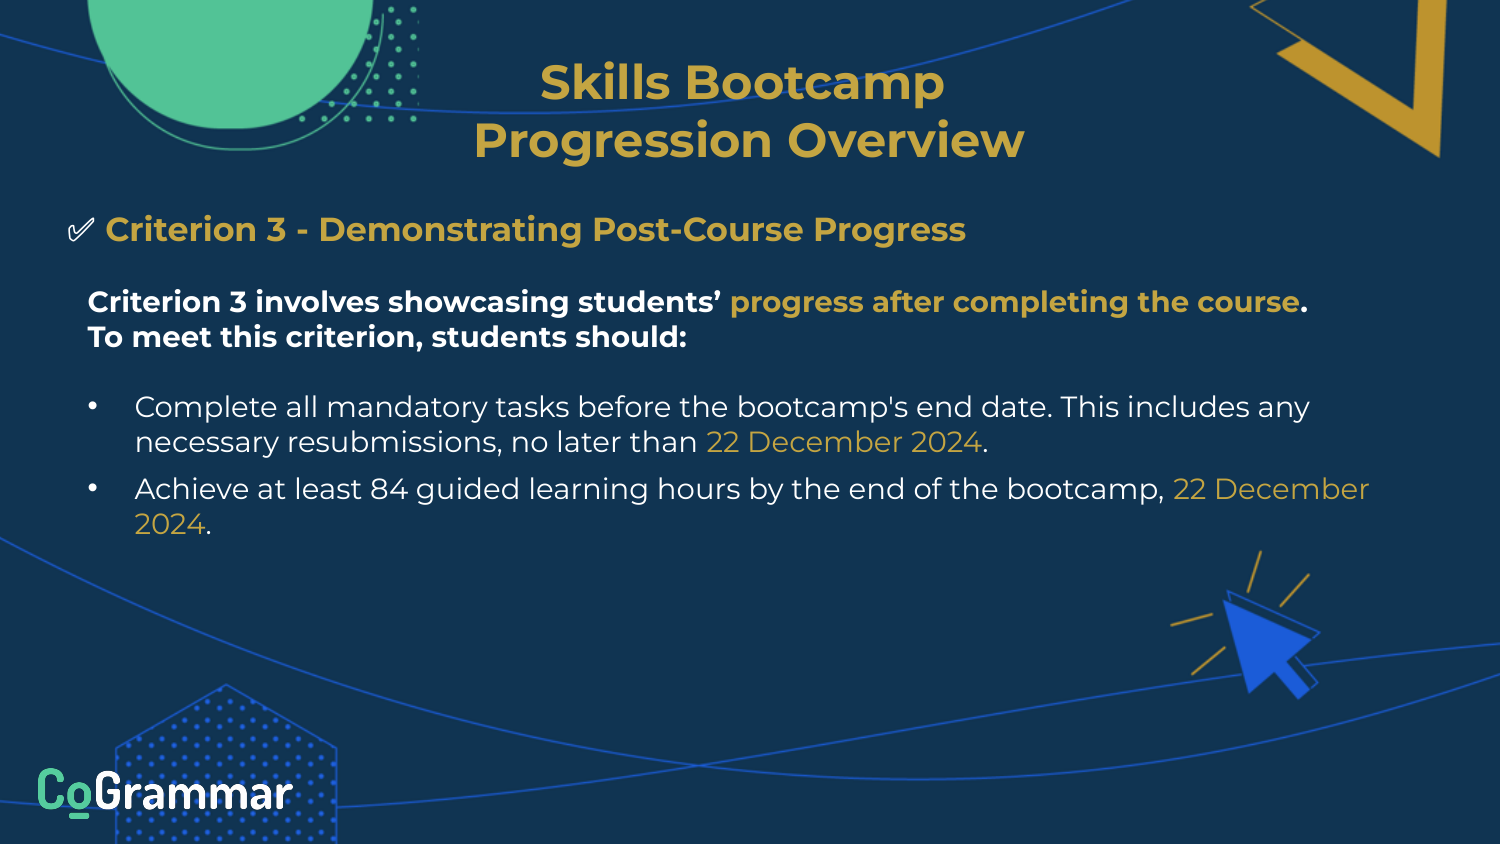

Skills Bootcamp
Progression Overview
✅ Criterion 3 - Demonstrating Post-Course Progress

Criterion 3 involves showcasing students’ progress after completing the course.
To meet this criterion, students should:

Complete all mandatory tasks before the bootcamp's end date. This includes any necessary resubmissions, no later than 22 December 2024.
Achieve at least 84 guided learning hours by the end of the bootcamp, 22 December 2024.